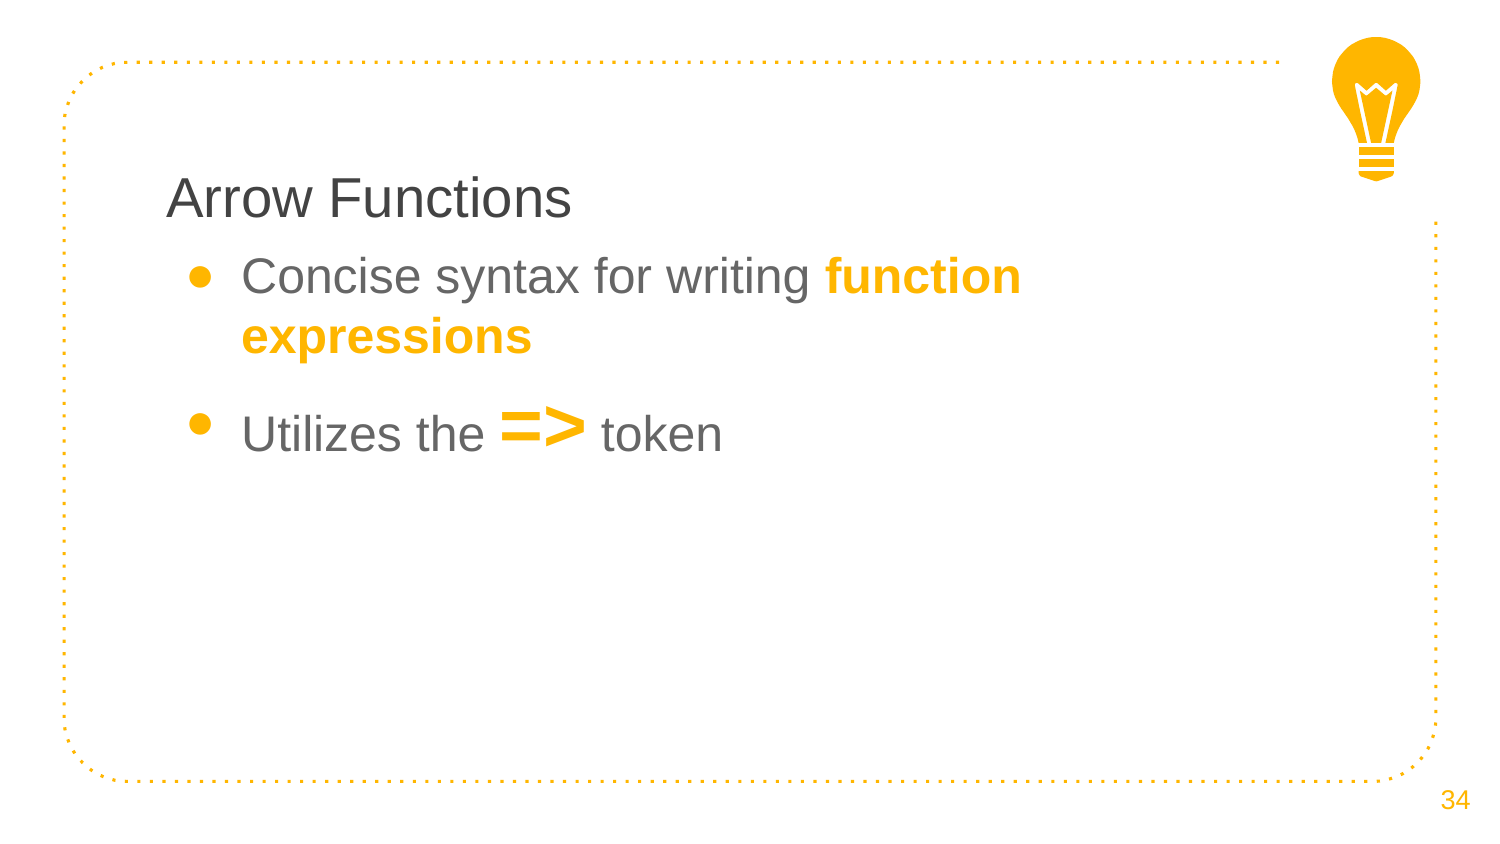

# Arrow Functions
Concise syntax for writing function expressions
Utilizes the => token

34